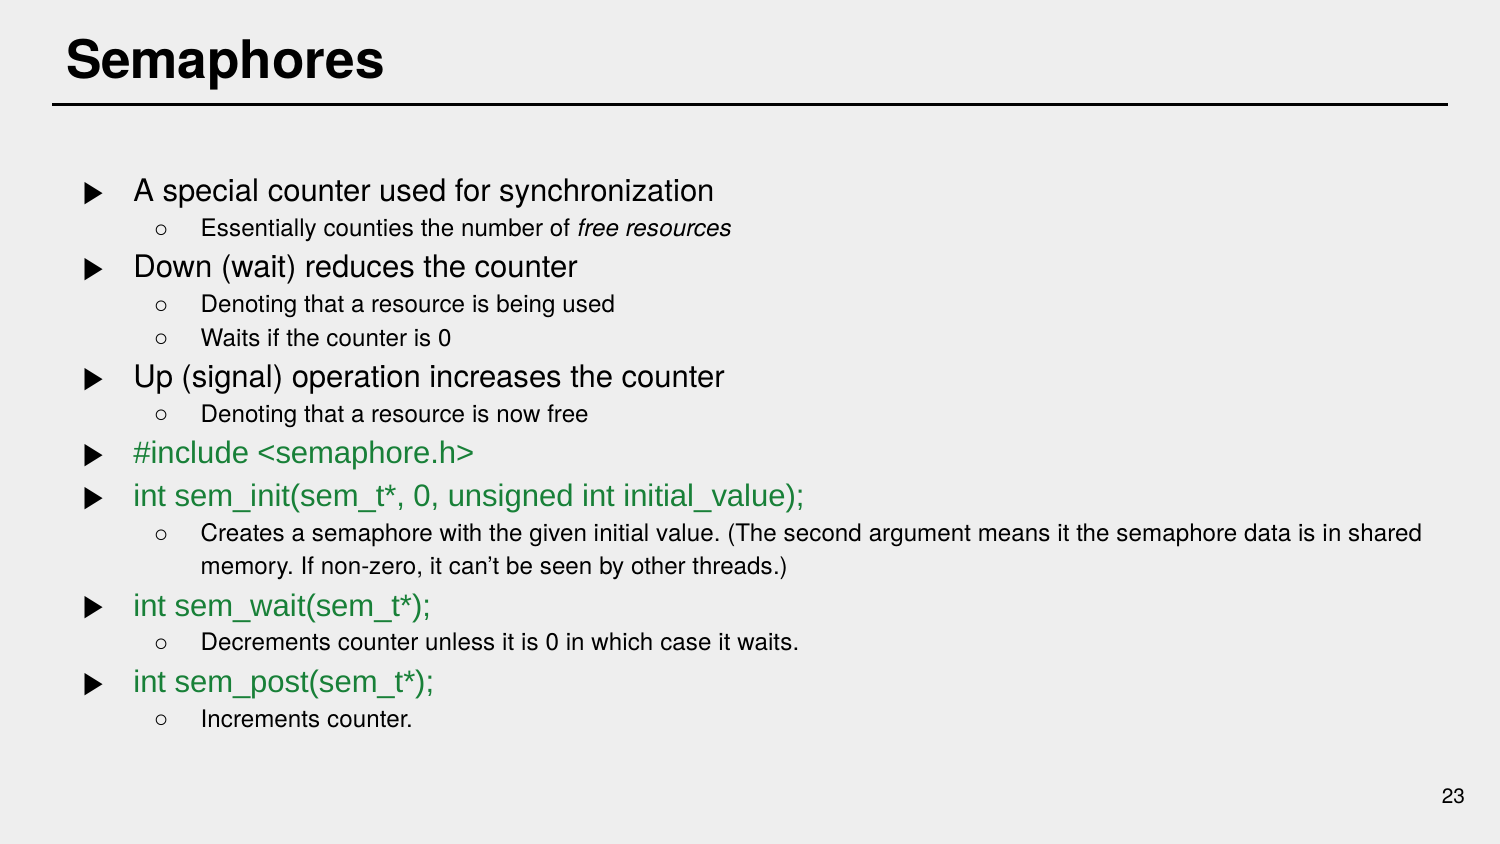

# Semaphores
A special counter used for synchronization
Essentially counties the number of free resources
Down (wait) reduces the counter
Denoting that a resource is being used
Waits if the counter is 0
Up (signal) operation increases the counter
Denoting that a resource is now free
#include <semaphore.h>
int sem_init(sem_t*, 0, unsigned int initial_value);
Creates a semaphore with the given initial value. (The second argument means it the semaphore data is in shared memory. If non-zero, it can’t be seen by other threads.)
int sem_wait(sem_t*);
Decrements counter unless it is 0 in which case it waits.
int sem_post(sem_t*);
Increments counter.
23